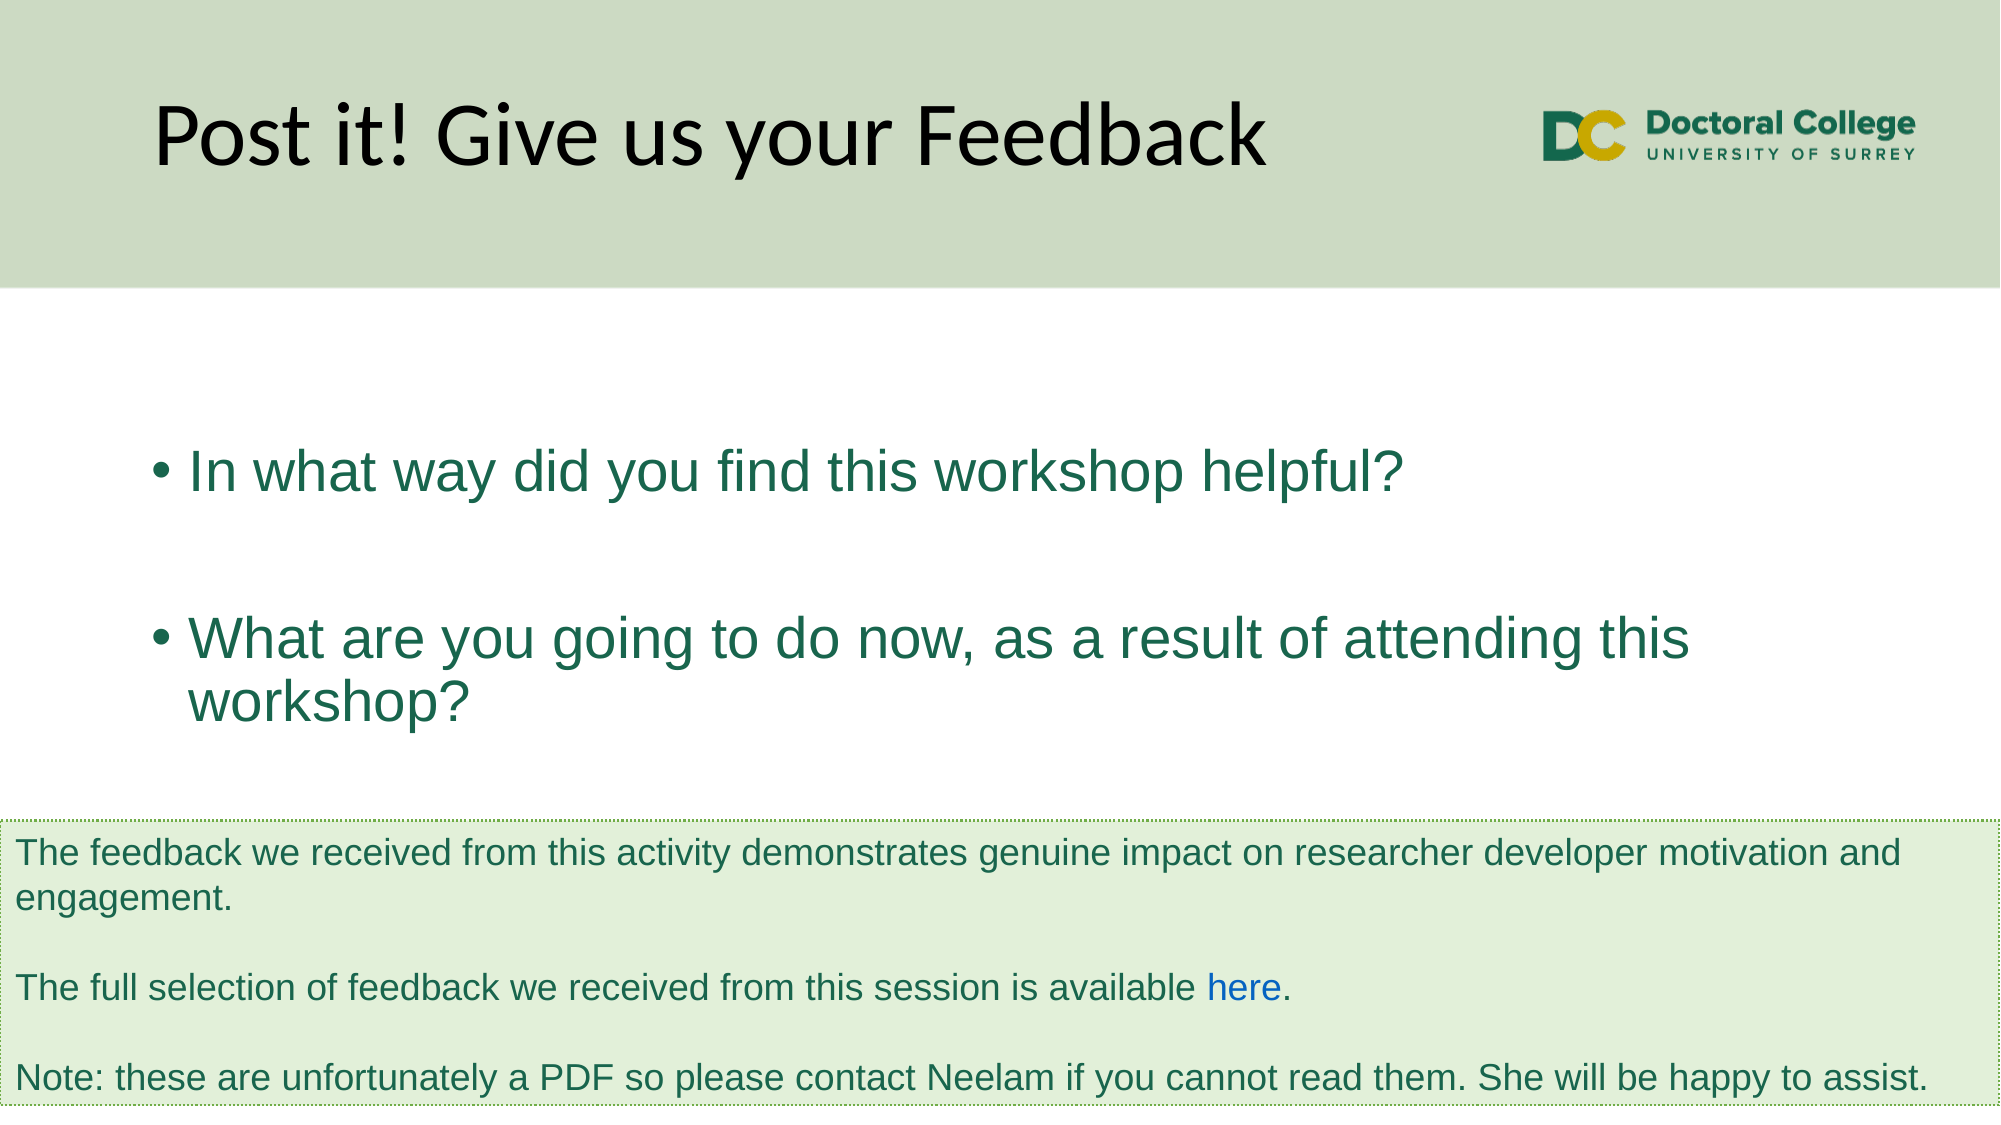

# Post it! Give us your Feedback

In what way did you find this workshop helpful?

What are you going to do now, as a result of attending this workshop?

The feedback we received from this activity demonstrates genuine impact on researcher developer motivation and engagement.

The full selection of feedback we received from this session is available here.

Note: these are unfortunately a PDF so please contact Neelam if you cannot read them. She will be happy to assist.